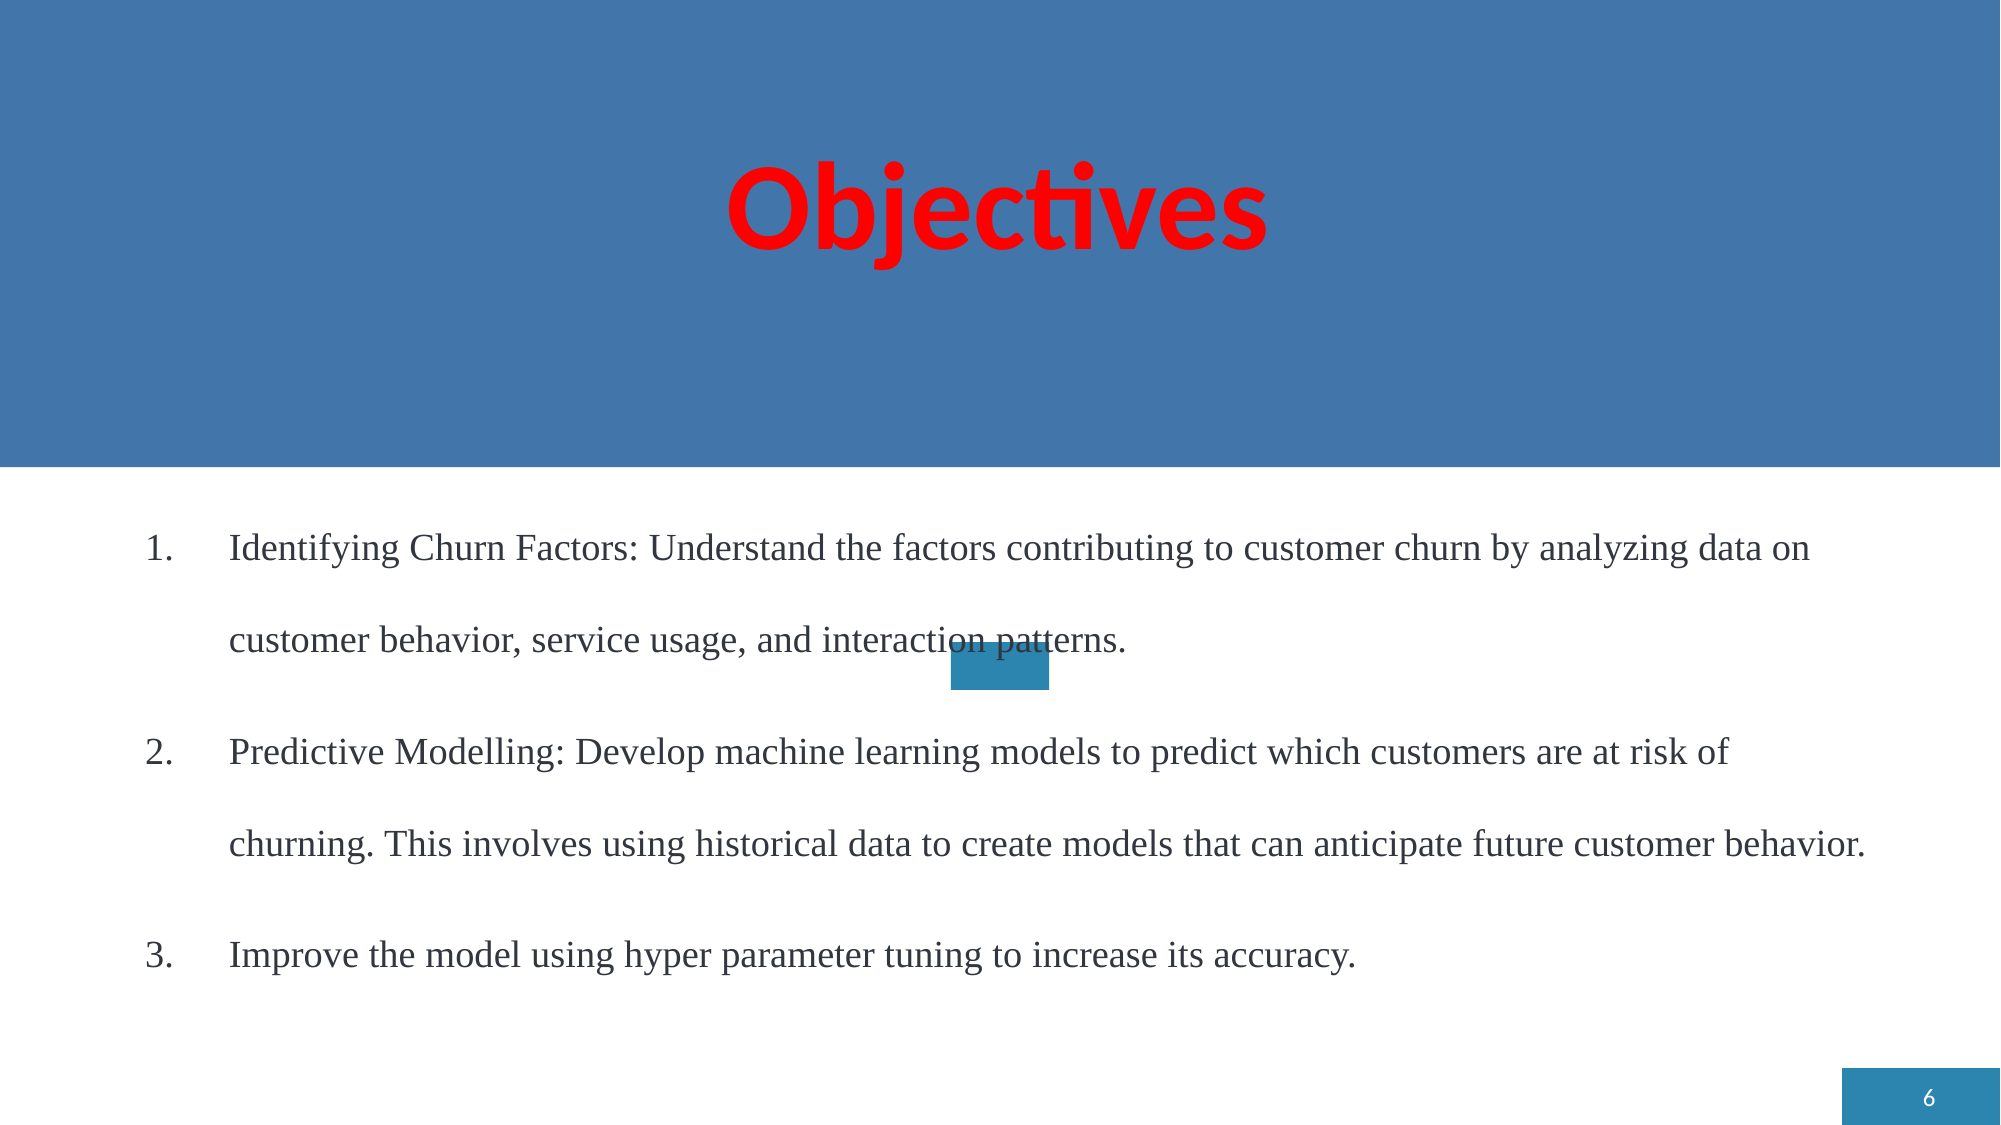

# Objectives
Identifying Churn Factors: Understand the factors contributing to customer churn by analyzing data on customer behavior, service usage, and interaction patterns.
Predictive Modelling: Develop machine learning models to predict which customers are at risk of churning. This involves using historical data to create models that can anticipate future customer behavior.
Improve the model using hyper parameter tuning to increase its accuracy.
6